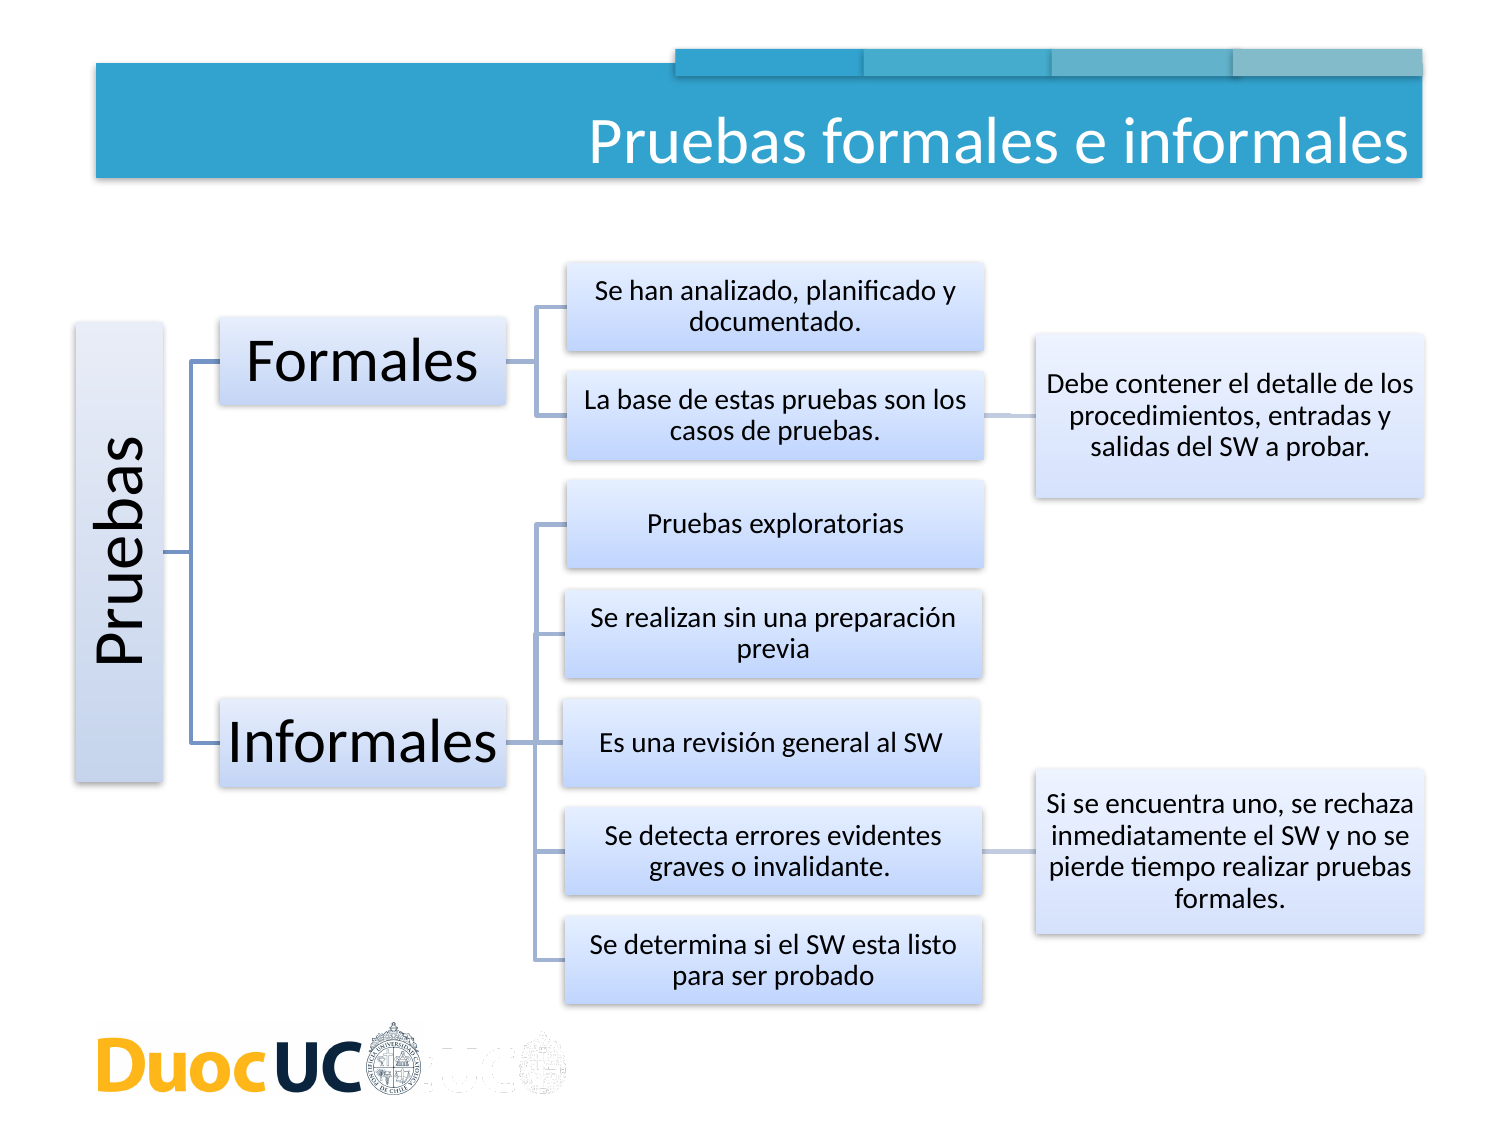

Pruebas formales e informales

Pruebas
Formales
Se han analizado, planificado y documentado.
La base de estas pruebas son los casos de pruebas.
Debe contener el detalle de los procedimientos, entradas y salidas del SW a probar.
Informales
Pruebas exploratorias
Se realizan sin una preparación previa
Es una revisión general al SW
Se detecta errores evidentes graves o invalidante.
Si se encuentra uno, se rechaza inmediatamente el SW y no se pierde tiempo realizar pruebas formales.
Se determina si el SW esta listo para ser probado